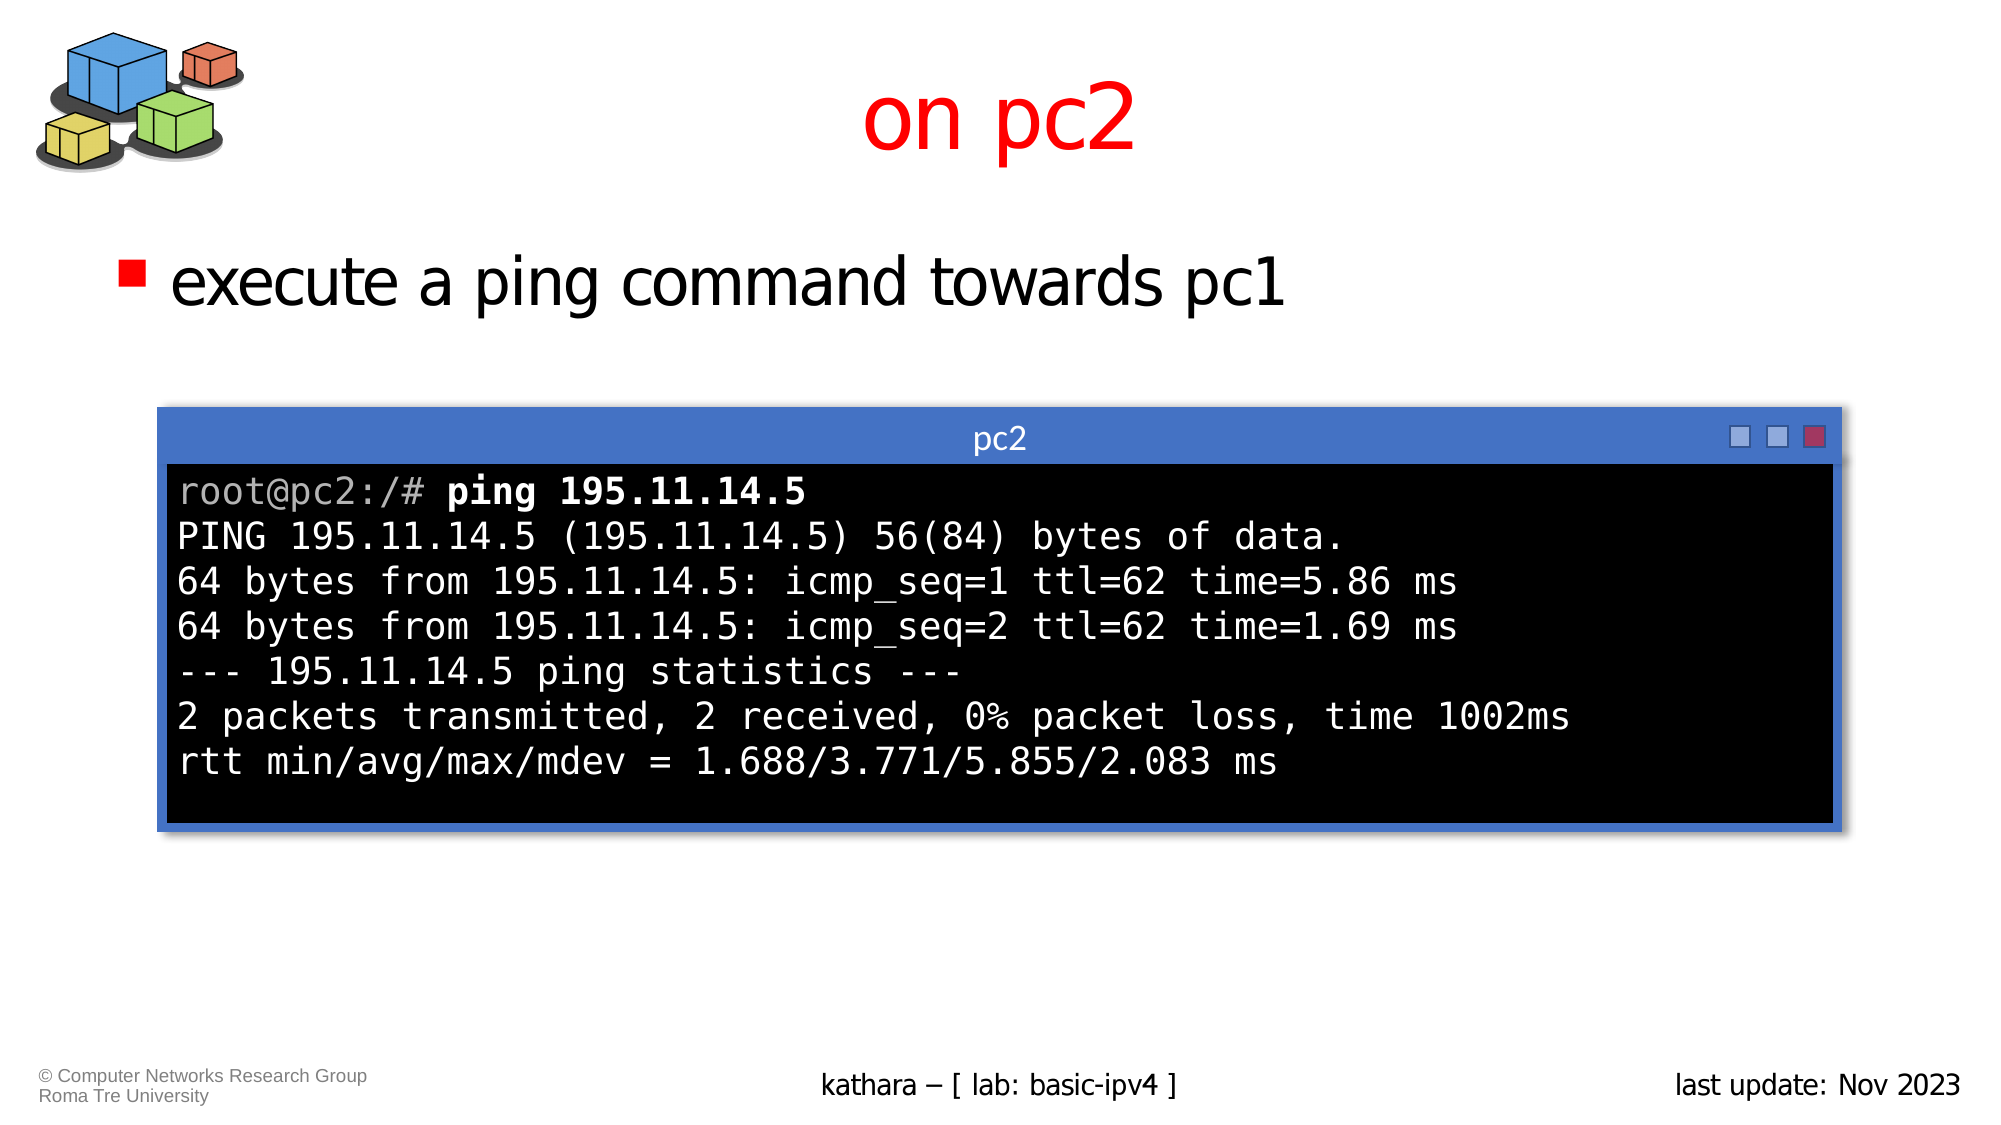

# on pc2
execute a ping command towards pc1
pc2

root@pc2:/# ping 195.11.14.5
PING 195.11.14.5 (195.11.14.5) 56(84) bytes of data.
64 bytes from 195.11.14.5: icmp_seq=1 ttl=62 time=5.86 ms
64 bytes from 195.11.14.5: icmp_seq=2 ttl=62 time=1.69 ms
--- 195.11.14.5 ping statistics ---
2 packets transmitted, 2 received, 0% packet loss, time 1002ms
rtt min/avg/max/mdev = 1.688/3.771/5.855/2.083 ms
kathara – [ lab: basic-ipv4 ]
last update: Nov 2023